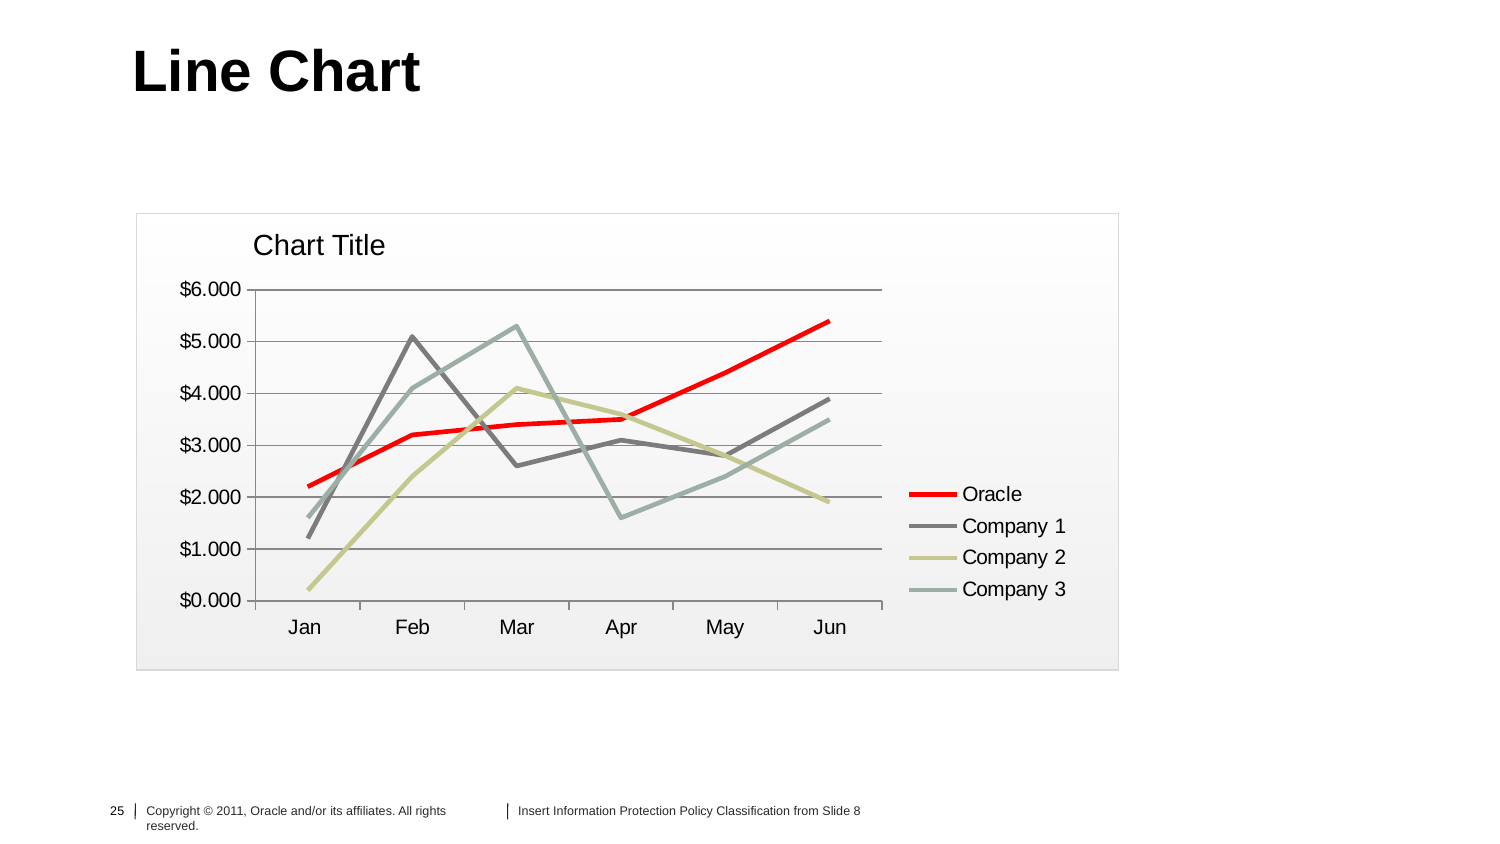

# Line Chart

Chart Title

### Chart

| Category | Oracle | Company 1 | Company 2 | Company 3 |
|---|---|---|---|---|
| Jan  | 2.2 | 1.2 | 0.2 | 1.6 |
| Feb | 3.2 | 5.1 | 2.4 | 4.1 |
| Mar | 3.4 | 2.6 | 4.1 | 5.3 |
| Apr | 3.5 | 3.1 | 3.6 | 1.6 |
| May | 4.4 | 2.8 | 2.8 | 2.4 |
| Jun | 5.4 | 3.9 | 1.9 | 3.5 |